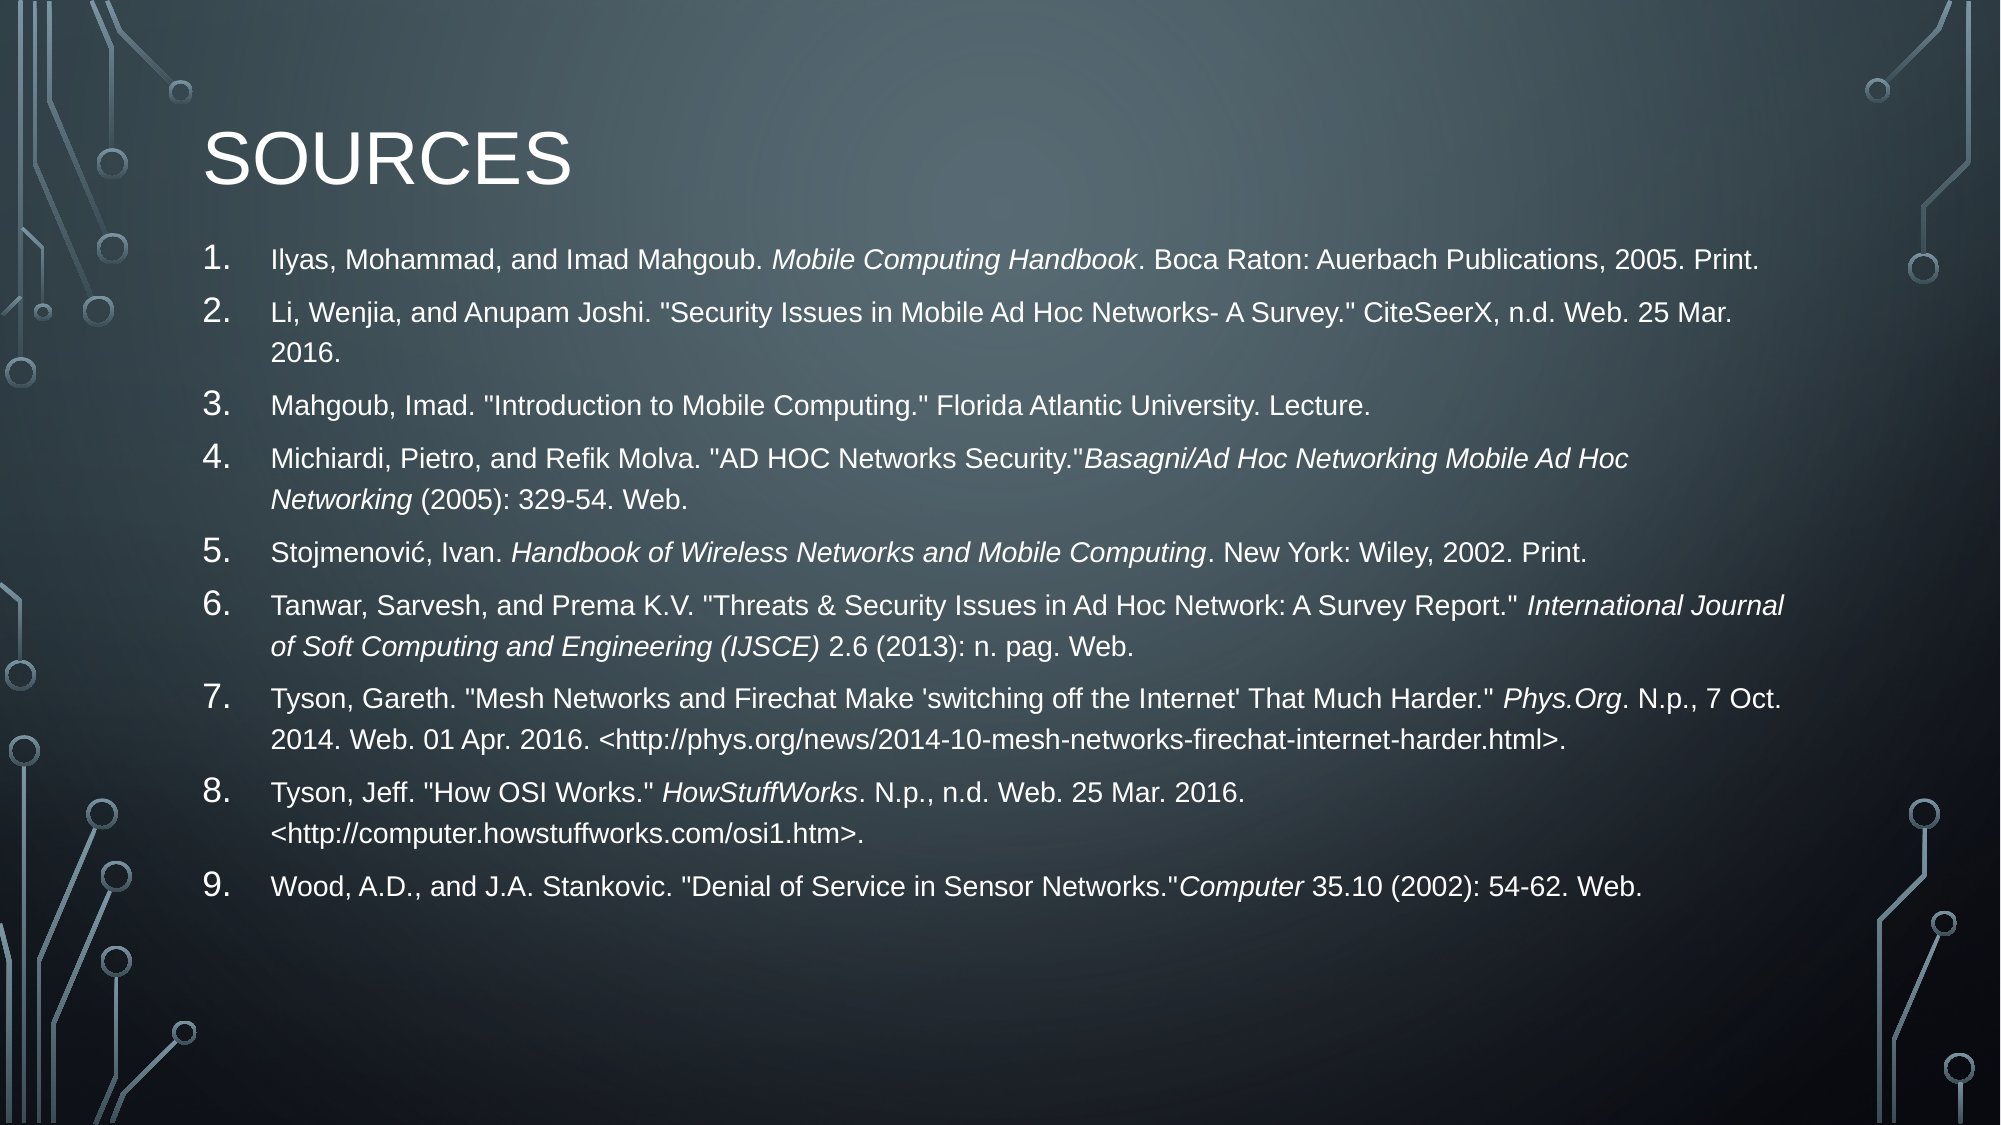

# sources
Ilyas, Mohammad, and Imad Mahgoub. Mobile Computing Handbook. Boca Raton: Auerbach Publications, 2005. Print.
Li, Wenjia, and Anupam Joshi. "Security Issues in Mobile Ad Hoc Networks- A Survey." CiteSeerX, n.d. Web. 25 Mar. 2016.
Mahgoub, Imad. "Introduction to Mobile Computing." Florida Atlantic University. Lecture.
Michiardi, Pietro, and Refik Molva. "AD HOC Networks Security."Basagni/Ad Hoc Networking Mobile Ad Hoc Networking (2005): 329-54. Web.
Stojmenović, Ivan. Handbook of Wireless Networks and Mobile Computing. New York: Wiley, 2002. Print.
Tanwar, Sarvesh, and Prema K.V. "Threats & Security Issues in Ad Hoc Network: A Survey Report." International Journal of Soft Computing and Engineering (IJSCE) 2.6 (2013): n. pag. Web.
Tyson, Gareth. "Mesh Networks and Firechat Make 'switching off the Internet' That Much Harder." Phys.Org. N.p., 7 Oct. 2014. Web. 01 Apr. 2016. <http://phys.org/news/2014-10-mesh-networks-firechat-internet-harder.html>.
Tyson, Jeff. "How OSI Works." HowStuffWorks. N.p., n.d. Web. 25 Mar. 2016. <http://computer.howstuffworks.com/osi1.htm>.
Wood, A.D., and J.A. Stankovic. "Denial of Service in Sensor Networks."Computer 35.10 (2002): 54-62. Web.